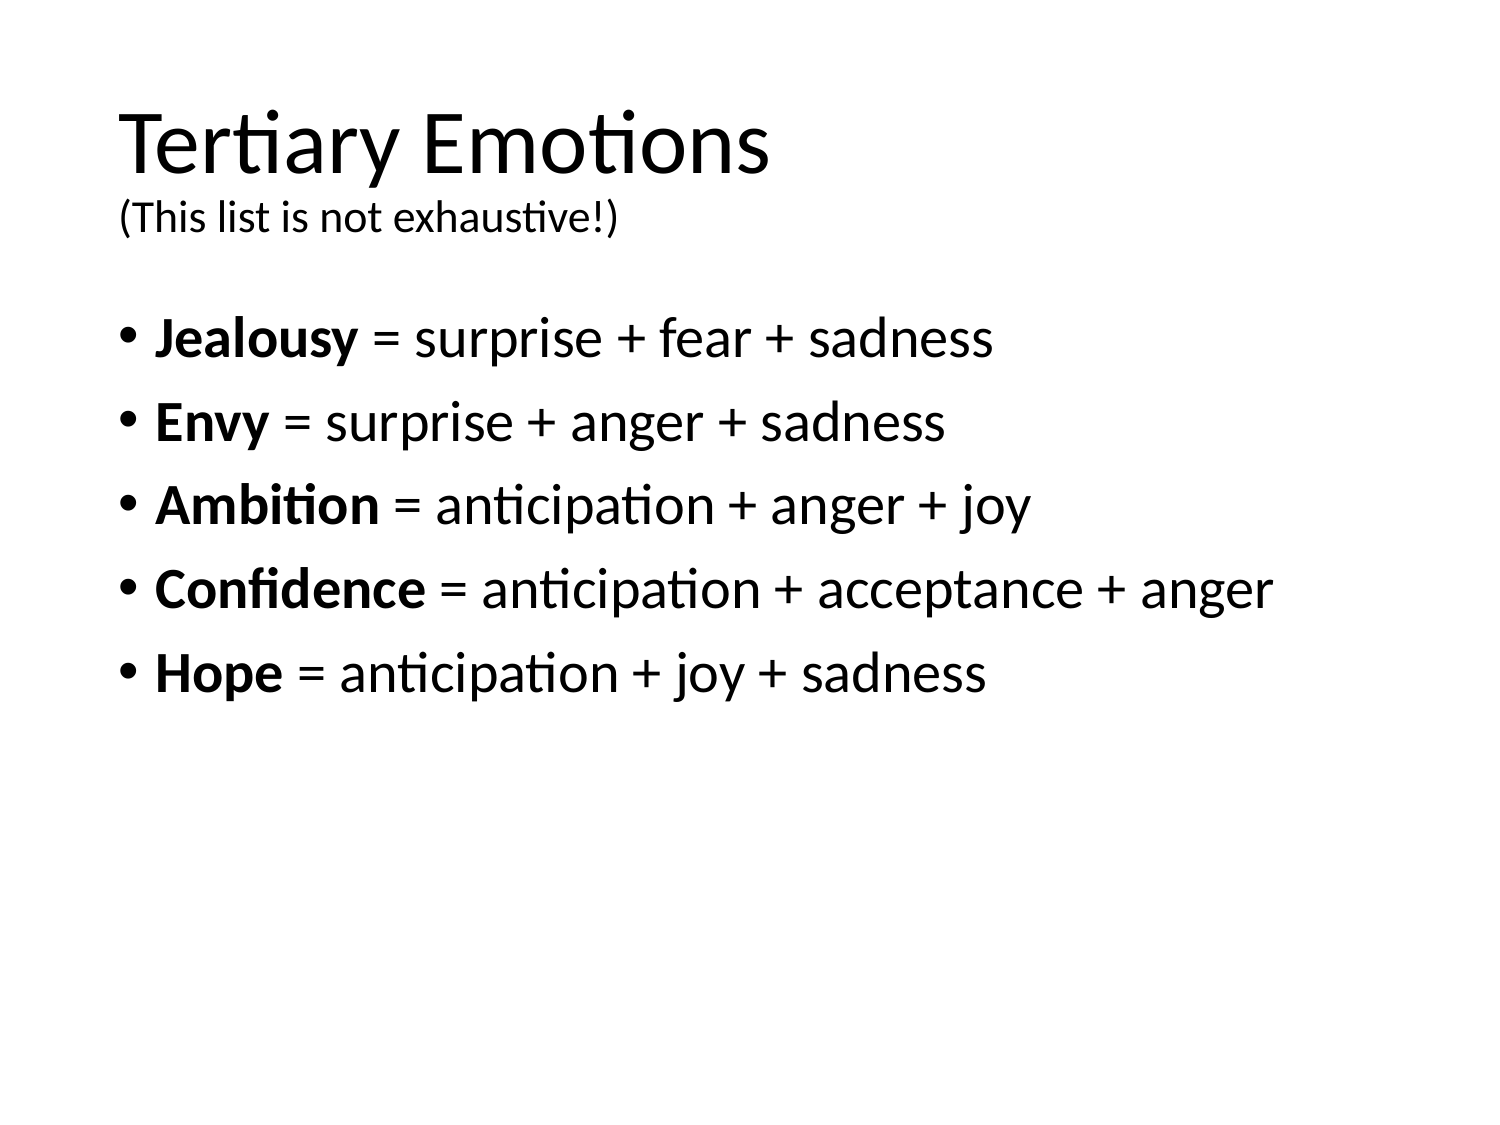

# Tertiary Emotions (This list is not exhaustive!)
Jealousy = surprise + fear + sadness
Envy = surprise + anger + sadness
Ambition = anticipation + anger + joy
Confidence = anticipation + acceptance + anger
Hope = anticipation + joy + sadness